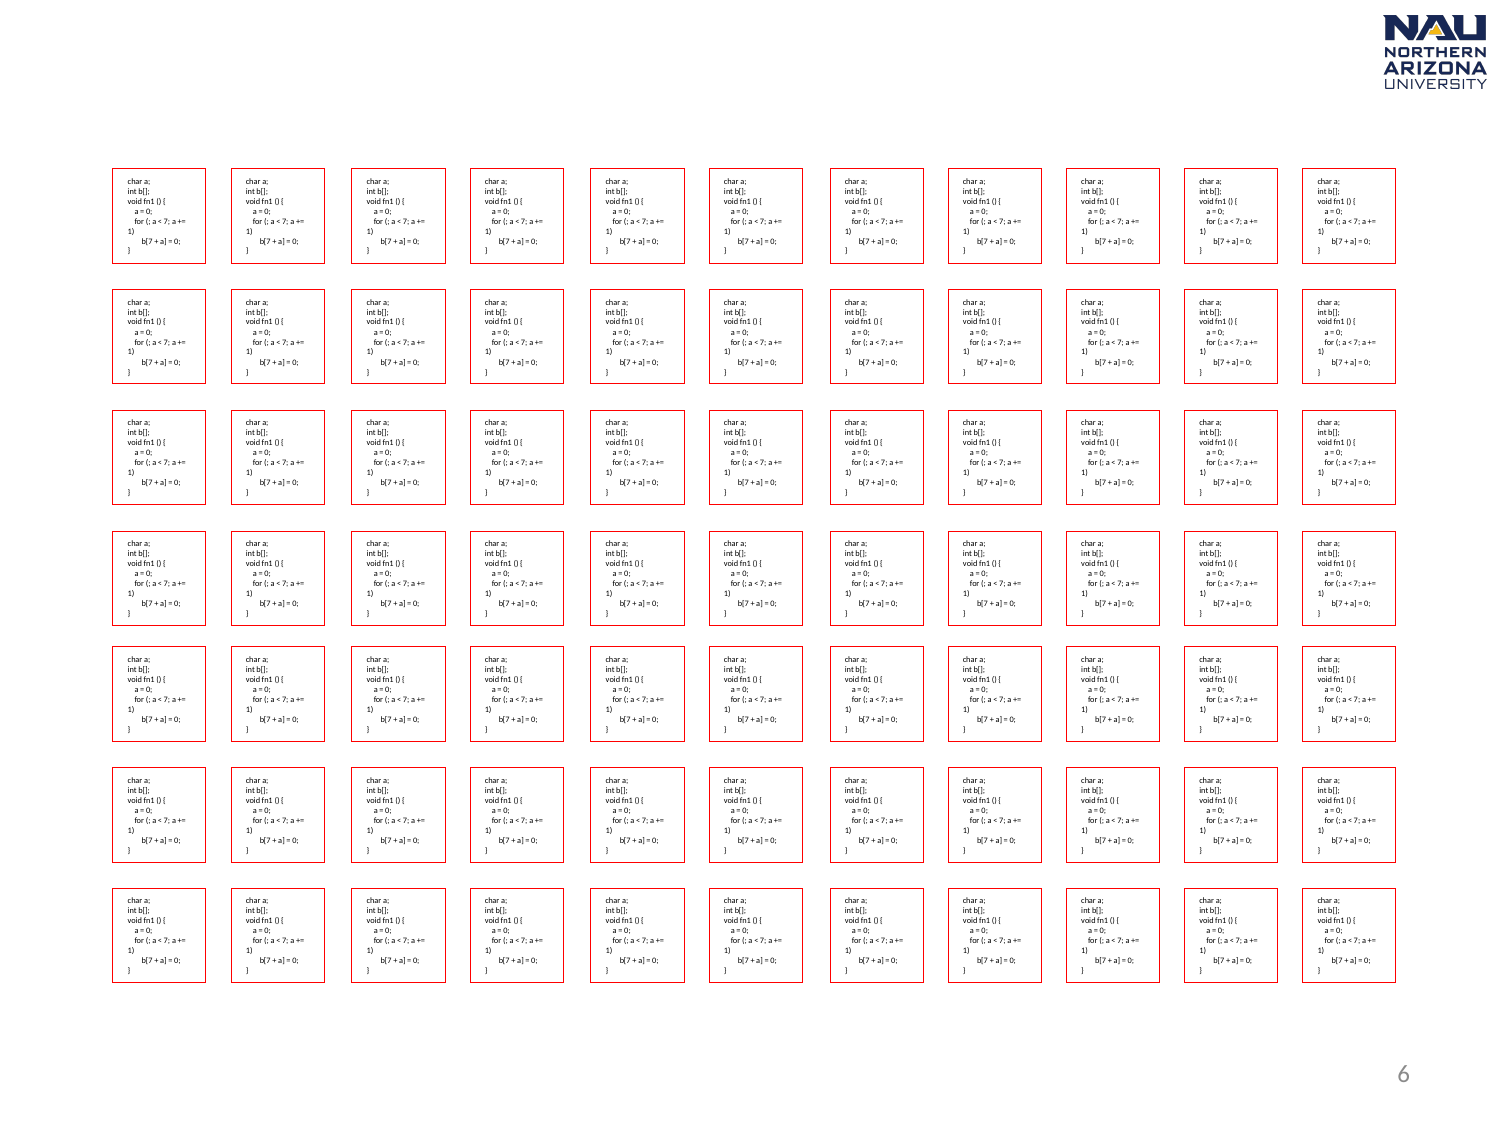

char a;
int b[];
void fn1 () {
    a = 0;
    for (; a < 7; a += 1)
        b[7 + a] = 0;
}
char a;
int b[];
void fn1 () {
    a = 0;
    for (; a < 7; a += 1)
        b[7 + a] = 0;
}
char a;
int b[];
void fn1 () {
    a = 0;
    for (; a < 7; a += 1)
        b[7 + a] = 0;
}
char a;
int b[];
void fn1 () {
    a = 0;
    for (; a < 7; a += 1)
        b[7 + a] = 0;
}
char a;
int b[];
void fn1 () {
    a = 0;
    for (; a < 7; a += 1)
        b[7 + a] = 0;
}
char a;
int b[];
void fn1 () {
    a = 0;
    for (; a < 7; a += 1)
        b[7 + a] = 0;
}
char a;
int b[];
void fn1 () {
    a = 0;
    for (; a < 7; a += 1)
        b[7 + a] = 0;
}
char a;
int b[];
void fn1 () {
    a = 0;
    for (; a < 7; a += 1)
        b[7 + a] = 0;
}
char a;
int b[];
void fn1 () {
    a = 0;
    for (; a < 7; a += 1)
        b[7 + a] = 0;
}
char a;
int b[];
void fn1 () {
    a = 0;
    for (; a < 7; a += 1)
        b[7 + a] = 0;
}
char a;
int b[];
void fn1 () {
    a = 0;
    for (; a < 7; a += 1)
        b[7 + a] = 0;
}
char a;
int b[];
void fn1 () {
    a = 0;
    for (; a < 7; a += 1)
        b[7 + a] = 0;
}
char a;
int b[];
void fn1 () {
    a = 0;
    for (; a < 7; a += 1)
        b[7 + a] = 0;
}
char a;
int b[];
void fn1 () {
    a = 0;
    for (; a < 7; a += 1)
        b[7 + a] = 0;
}
char a;
int b[];
void fn1 () {
    a = 0;
    for (; a < 7; a += 1)
        b[7 + a] = 0;
}
char a;
int b[];
void fn1 () {
    a = 0;
    for (; a < 7; a += 1)
        b[7 + a] = 0;
}
char a;
int b[];
void fn1 () {
    a = 0;
    for (; a < 7; a += 1)
        b[7 + a] = 0;
}
char a;
int b[];
void fn1 () {
    a = 0;
    for (; a < 7; a += 1)
        b[7 + a] = 0;
}
char a;
int b[];
void fn1 () {
    a = 0;
    for (; a < 7; a += 1)
        b[7 + a] = 0;
}
char a;
int b[];
void fn1 () {
    a = 0;
    for (; a < 7; a += 1)
        b[7 + a] = 0;
}
char a;
int b[];
void fn1 () {
    a = 0;
    for (; a < 7; a += 1)
        b[7 + a] = 0;
}
char a;
int b[];
void fn1 () {
    a = 0;
    for (; a < 7; a += 1)
        b[7 + a] = 0;
}
char a;
int b[];
void fn1 () {
    a = 0;
    for (; a < 7; a += 1)
        b[7 + a] = 0;
}
char a;
int b[];
void fn1 () {
    a = 0;
    for (; a < 7; a += 1)
        b[7 + a] = 0;
}
char a;
int b[];
void fn1 () {
    a = 0;
    for (; a < 7; a += 1)
        b[7 + a] = 0;
}
char a;
int b[];
void fn1 () {
    a = 0;
    for (; a < 7; a += 1)
        b[7 + a] = 0;
}
char a;
int b[];
void fn1 () {
    a = 0;
    for (; a < 7; a += 1)
        b[7 + a] = 0;
}
char a;
int b[];
void fn1 () {
    a = 0;
    for (; a < 7; a += 1)
        b[7 + a] = 0;
}
char a;
int b[];
void fn1 () {
    a = 0;
    for (; a < 7; a += 1)
        b[7 + a] = 0;
}
char a;
int b[];
void fn1 () {
    a = 0;
    for (; a < 7; a += 1)
        b[7 + a] = 0;
}
char a;
int b[];
void fn1 () {
    a = 0;
    for (; a < 7; a += 1)
        b[7 + a] = 0;
}
char a;
int b[];
void fn1 () {
    a = 0;
    for (; a < 7; a += 1)
        b[7 + a] = 0;
}
char a;
int b[];
void fn1 () {
    a = 0;
    for (; a < 7; a += 1)
        b[7 + a] = 0;
}
char a;
int b[];
void fn1 () {
    a = 0;
    for (; a < 7; a += 1)
        b[7 + a] = 0;
}
char a;
int b[];
void fn1 () {
    a = 0;
    for (; a < 7; a += 1)
        b[7 + a] = 0;
}
char a;
int b[];
void fn1 () {
    a = 0;
    for (; a < 7; a += 1)
        b[7 + a] = 0;
}
char a;
int b[];
void fn1 () {
    a = 0;
    for (; a < 7; a += 1)
        b[7 + a] = 0;
}
char a;
int b[];
void fn1 () {
    a = 0;
    for (; a < 7; a += 1)
        b[7 + a] = 0;
}
char a;
int b[];
void fn1 () {
    a = 0;
    for (; a < 7; a += 1)
        b[7 + a] = 0;
}
char a;
int b[];
void fn1 () {
    a = 0;
    for (; a < 7; a += 1)
        b[7 + a] = 0;
}
char a;
int b[];
void fn1 () {
    a = 0;
    for (; a < 7; a += 1)
        b[7 + a] = 0;
}
char a;
int b[];
void fn1 () {
    a = 0;
    for (; a < 7; a += 1)
        b[7 + a] = 0;
}
char a;
int b[];
void fn1 () {
    a = 0;
    for (; a < 7; a += 1)
        b[7 + a] = 0;
}
char a;
int b[];
void fn1 () {
    a = 0;
    for (; a < 7; a += 1)
        b[7 + a] = 0;
}
char a;
int b[];
void fn1 () {
    a = 0;
    for (; a < 7; a += 1)
        b[7 + a] = 0;
}
char a;
int b[];
void fn1 () {
    a = 0;
    for (; a < 7; a += 1)
        b[7 + a] = 0;
}
char a;
int b[];
void fn1 () {
    a = 0;
    for (; a < 7; a += 1)
        b[7 + a] = 0;
}
char a;
int b[];
void fn1 () {
    a = 0;
    for (; a < 7; a += 1)
        b[7 + a] = 0;
}
char a;
int b[];
void fn1 () {
    a = 0;
    for (; a < 7; a += 1)
        b[7 + a] = 0;
}
char a;
int b[];
void fn1 () {
    a = 0;
    for (; a < 7; a += 1)
        b[7 + a] = 0;
}
char a;
int b[];
void fn1 () {
    a = 0;
    for (; a < 7; a += 1)
        b[7 + a] = 0;
}
char a;
int b[];
void fn1 () {
    a = 0;
    for (; a < 7; a += 1)
        b[7 + a] = 0;
}
char a;
int b[];
void fn1 () {
    a = 0;
    for (; a < 7; a += 1)
        b[7 + a] = 0;
}
char a;
int b[];
void fn1 () {
    a = 0;
    for (; a < 7; a += 1)
        b[7 + a] = 0;
}
char a;
int b[];
void fn1 () {
    a = 0;
    for (; a < 7; a += 1)
        b[7 + a] = 0;
}
char a;
int b[];
void fn1 () {
    a = 0;
    for (; a < 7; a += 1)
        b[7 + a] = 0;
}
char a;
int b[];
void fn1 () {
    a = 0;
    for (; a < 7; a += 1)
        b[7 + a] = 0;
}
char a;
int b[];
void fn1 () {
    a = 0;
    for (; a < 7; a += 1)
        b[7 + a] = 0;
}
char a;
int b[];
void fn1 () {
    a = 0;
    for (; a < 7; a += 1)
        b[7 + a] = 0;
}
char a;
int b[];
void fn1 () {
    a = 0;
    for (; a < 7; a += 1)
        b[7 + a] = 0;
}
char a;
int b[];
void fn1 () {
    a = 0;
    for (; a < 7; a += 1)
        b[7 + a] = 0;
}
char a;
int b[];
void fn1 () {
    a = 0;
    for (; a < 7; a += 1)
        b[7 + a] = 0;
}
char a;
int b[];
void fn1 () {
    a = 0;
    for (; a < 7; a += 1)
        b[7 + a] = 0;
}
char a;
int b[];
void fn1 () {
    a = 0;
    for (; a < 7; a += 1)
        b[7 + a] = 0;
}
char a;
int b[];
void fn1 () {
    a = 0;
    for (; a < 7; a += 1)
        b[7 + a] = 0;
}
char a;
int b[];
void fn1 () {
    a = 0;
    for (; a < 7; a += 1)
        b[7 + a] = 0;
}
char a;
int b[];
void fn1 () {
    a = 0;
    for (; a < 7; a += 1)
        b[7 + a] = 0;
}
char a;
int b[];
void fn1 () {
    a = 0;
    for (; a < 7; a += 1)
        b[7 + a] = 0;
}
char a;
int b[];
void fn1 () {
    a = 0;
    for (; a < 7; a += 1)
        b[7 + a] = 0;
}
char a;
int b[];
void fn1 () {
    a = 0;
    for (; a < 7; a += 1)
        b[7 + a] = 0;
}
char a;
int b[];
void fn1 () {
    a = 0;
    for (; a < 7; a += 1)
        b[7 + a] = 0;
}
char a;
int b[];
void fn1 () {
    a = 0;
    for (; a < 7; a += 1)
        b[7 + a] = 0;
}
char a;
int b[];
void fn1 () {
    a = 0;
    for (; a < 7; a += 1)
        b[7 + a] = 0;
}
char a;
int b[];
void fn1 () {
    a = 0;
    for (; a < 7; a += 1)
        b[7 + a] = 0;
}
char a;
int b[];
void fn1 () {
    a = 0;
    for (; a < 7; a += 1)
        b[7 + a] = 0;
}
char a;
int b[];
void fn1 () {
    a = 0;
    for (; a < 7; a += 1)
        b[7 + a] = 0;
}
char a;
int b[];
void fn1 () {
    a = 0;
    for (; a < 7; a += 1)
        b[7 + a] = 0;
}
6